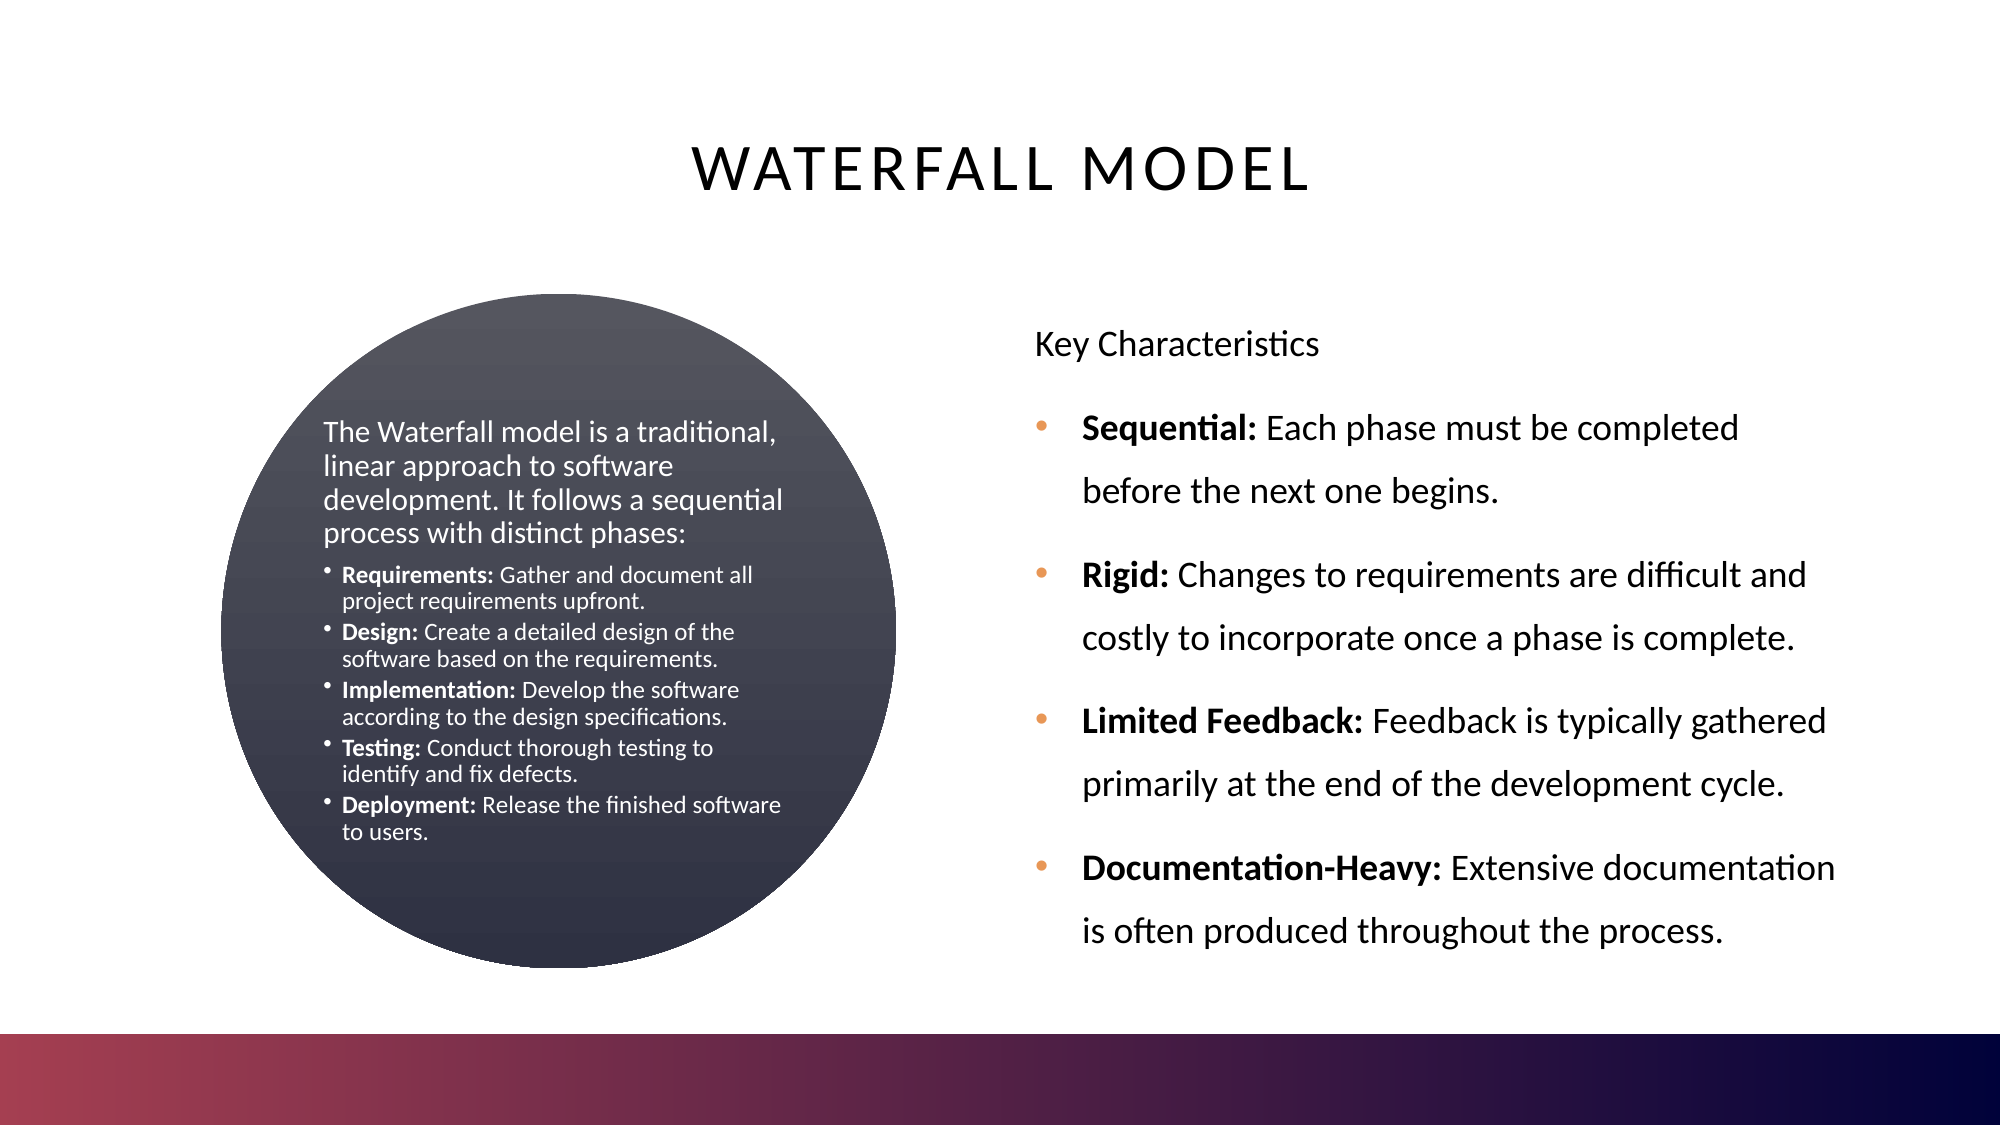

# Waterfall Model
The Waterfall model is a traditional, linear approach to software development. It follows a sequential process with distinct phases:
Requirements: Gather and document all project requirements upfront.
Design: Create a detailed design of the software based on the requirements.
Implementation: Develop the software according to the design specifications.
Testing: Conduct thorough testing to identify and fix defects.
Deployment: Release the finished software to users.
Key Characteristics
Sequential: Each phase must be completed before the next one begins.
Rigid: Changes to requirements are difficult and costly to incorporate once a phase is complete.
Limited Feedback: Feedback is typically gathered primarily at the end of the development cycle.
Documentation-Heavy: Extensive documentation is often produced throughout the process.